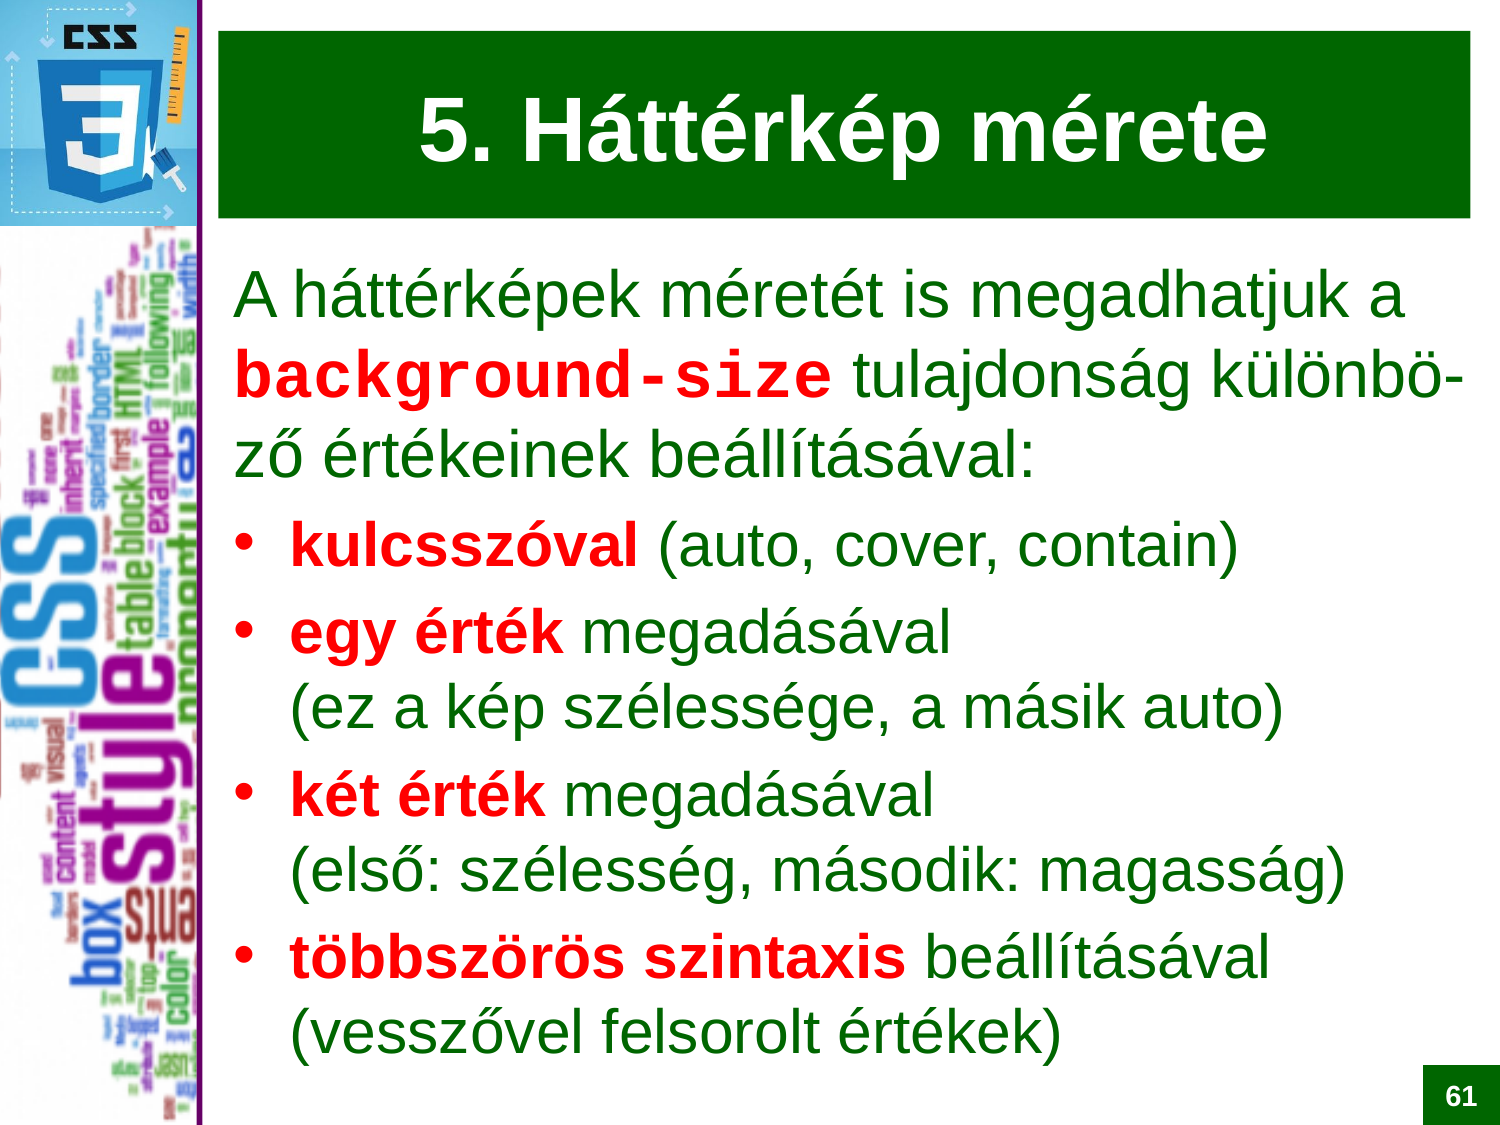

# 5. Háttérkép mérete
A háttérképek méretét is megadhatjuk a background-size tulajdonság különbö-ző értékeinek beállításával:
kulcsszóval (auto, cover, contain)
egy érték megadásával
(ez a kép szélessége, a másik auto)
két érték megadásával
(első: szélesség, második: magasság)
többszörös szintaxis beállításával
(vesszővel felsorolt értékek)
61